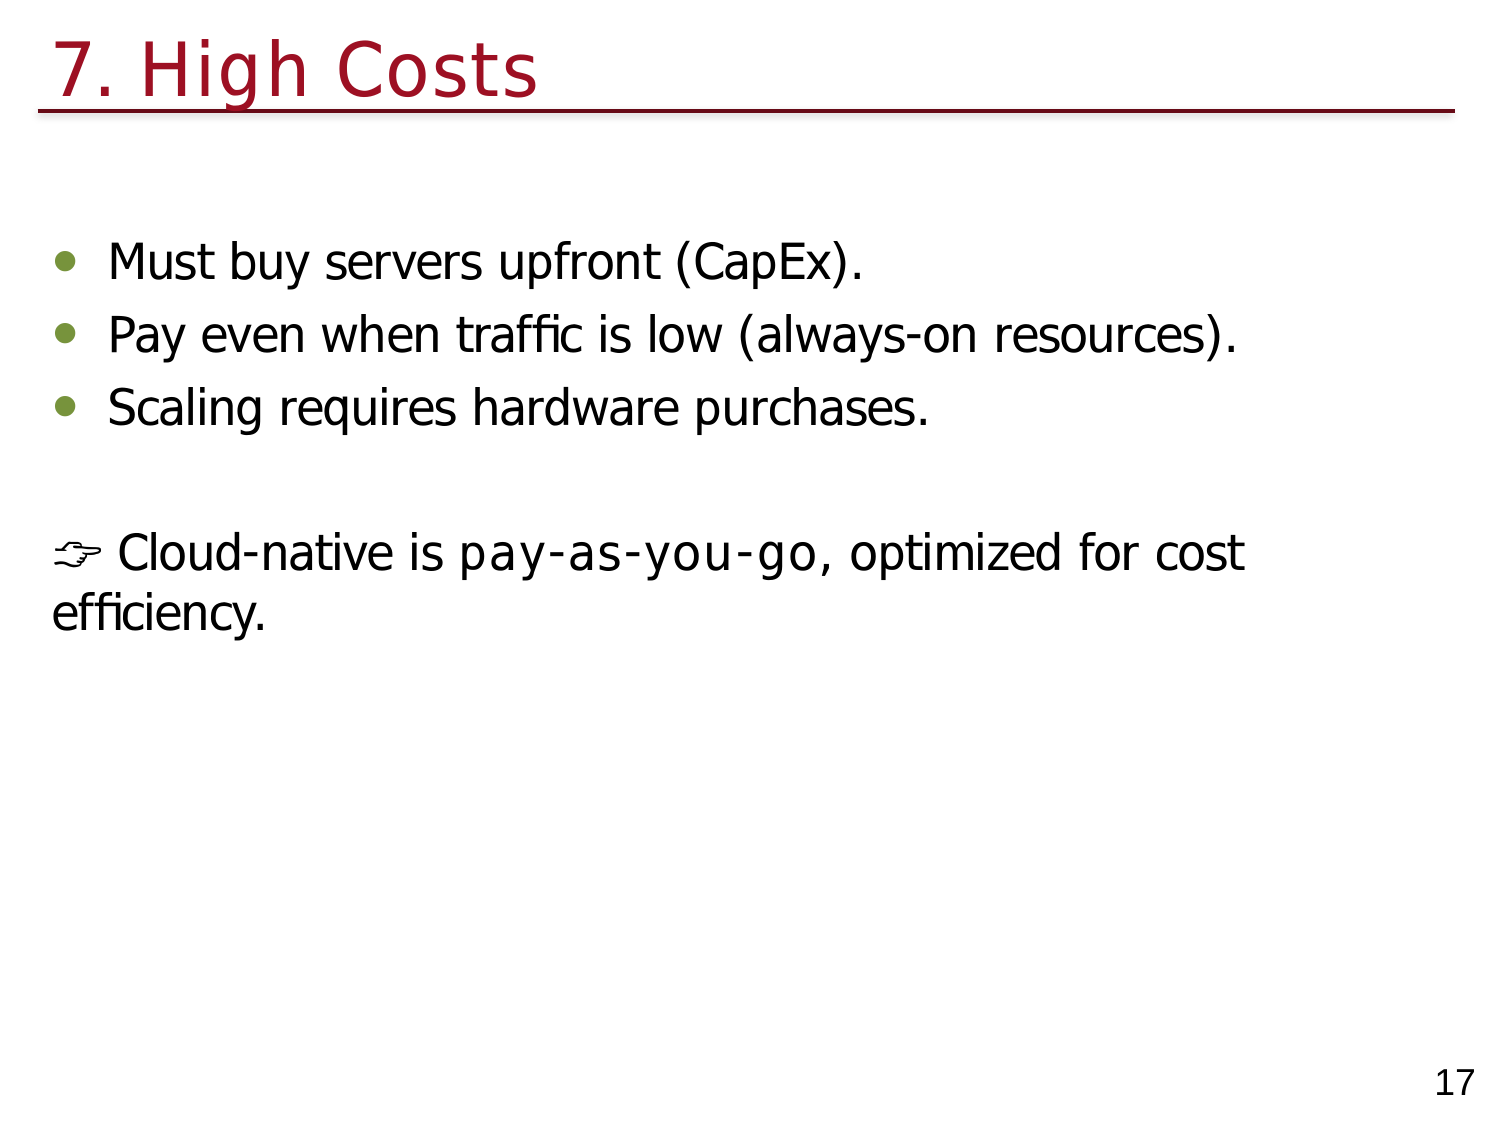

# 7. High Costs
Must buy servers upfront (CapEx).
Pay even when traffic is low (always-on resources).
Scaling requires hardware purchases.

👉 Cloud-native is pay-as-you-go, optimized for cost efficiency.

17